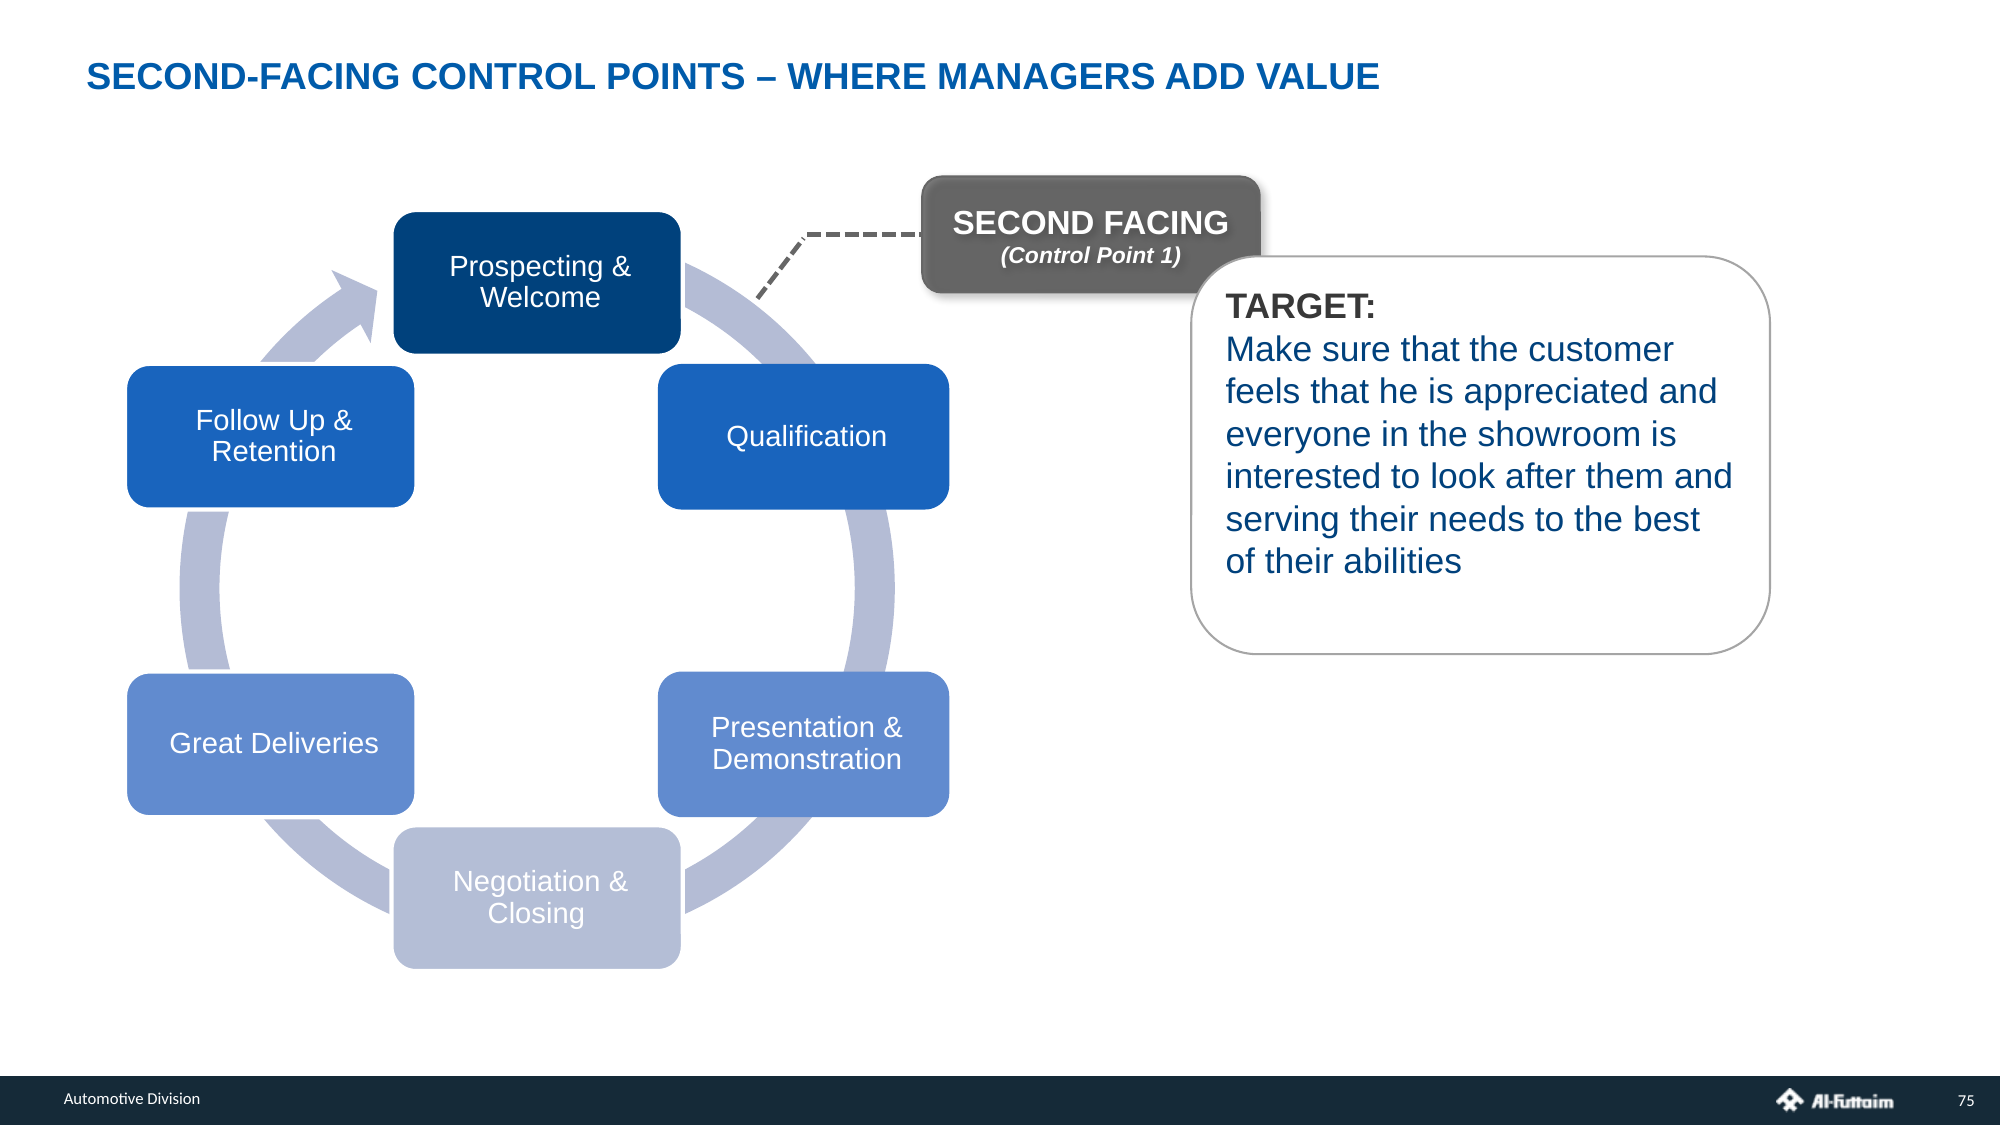

SECOND-FACING CONTROL POINTS – WHERE MANAGERS ADD VALUE
SECOND FACING
(Control Point 1)
Prospecting & Welcome
Qualification
Presentation & Demonstration
Negotiation & Closing
Great Deliveries
Follow Up & Retention
TARGET:
Make sure that the customer feels that he is appreciated and everyone in the showroom is interested to look after them and serving their needs to the best of their abilities